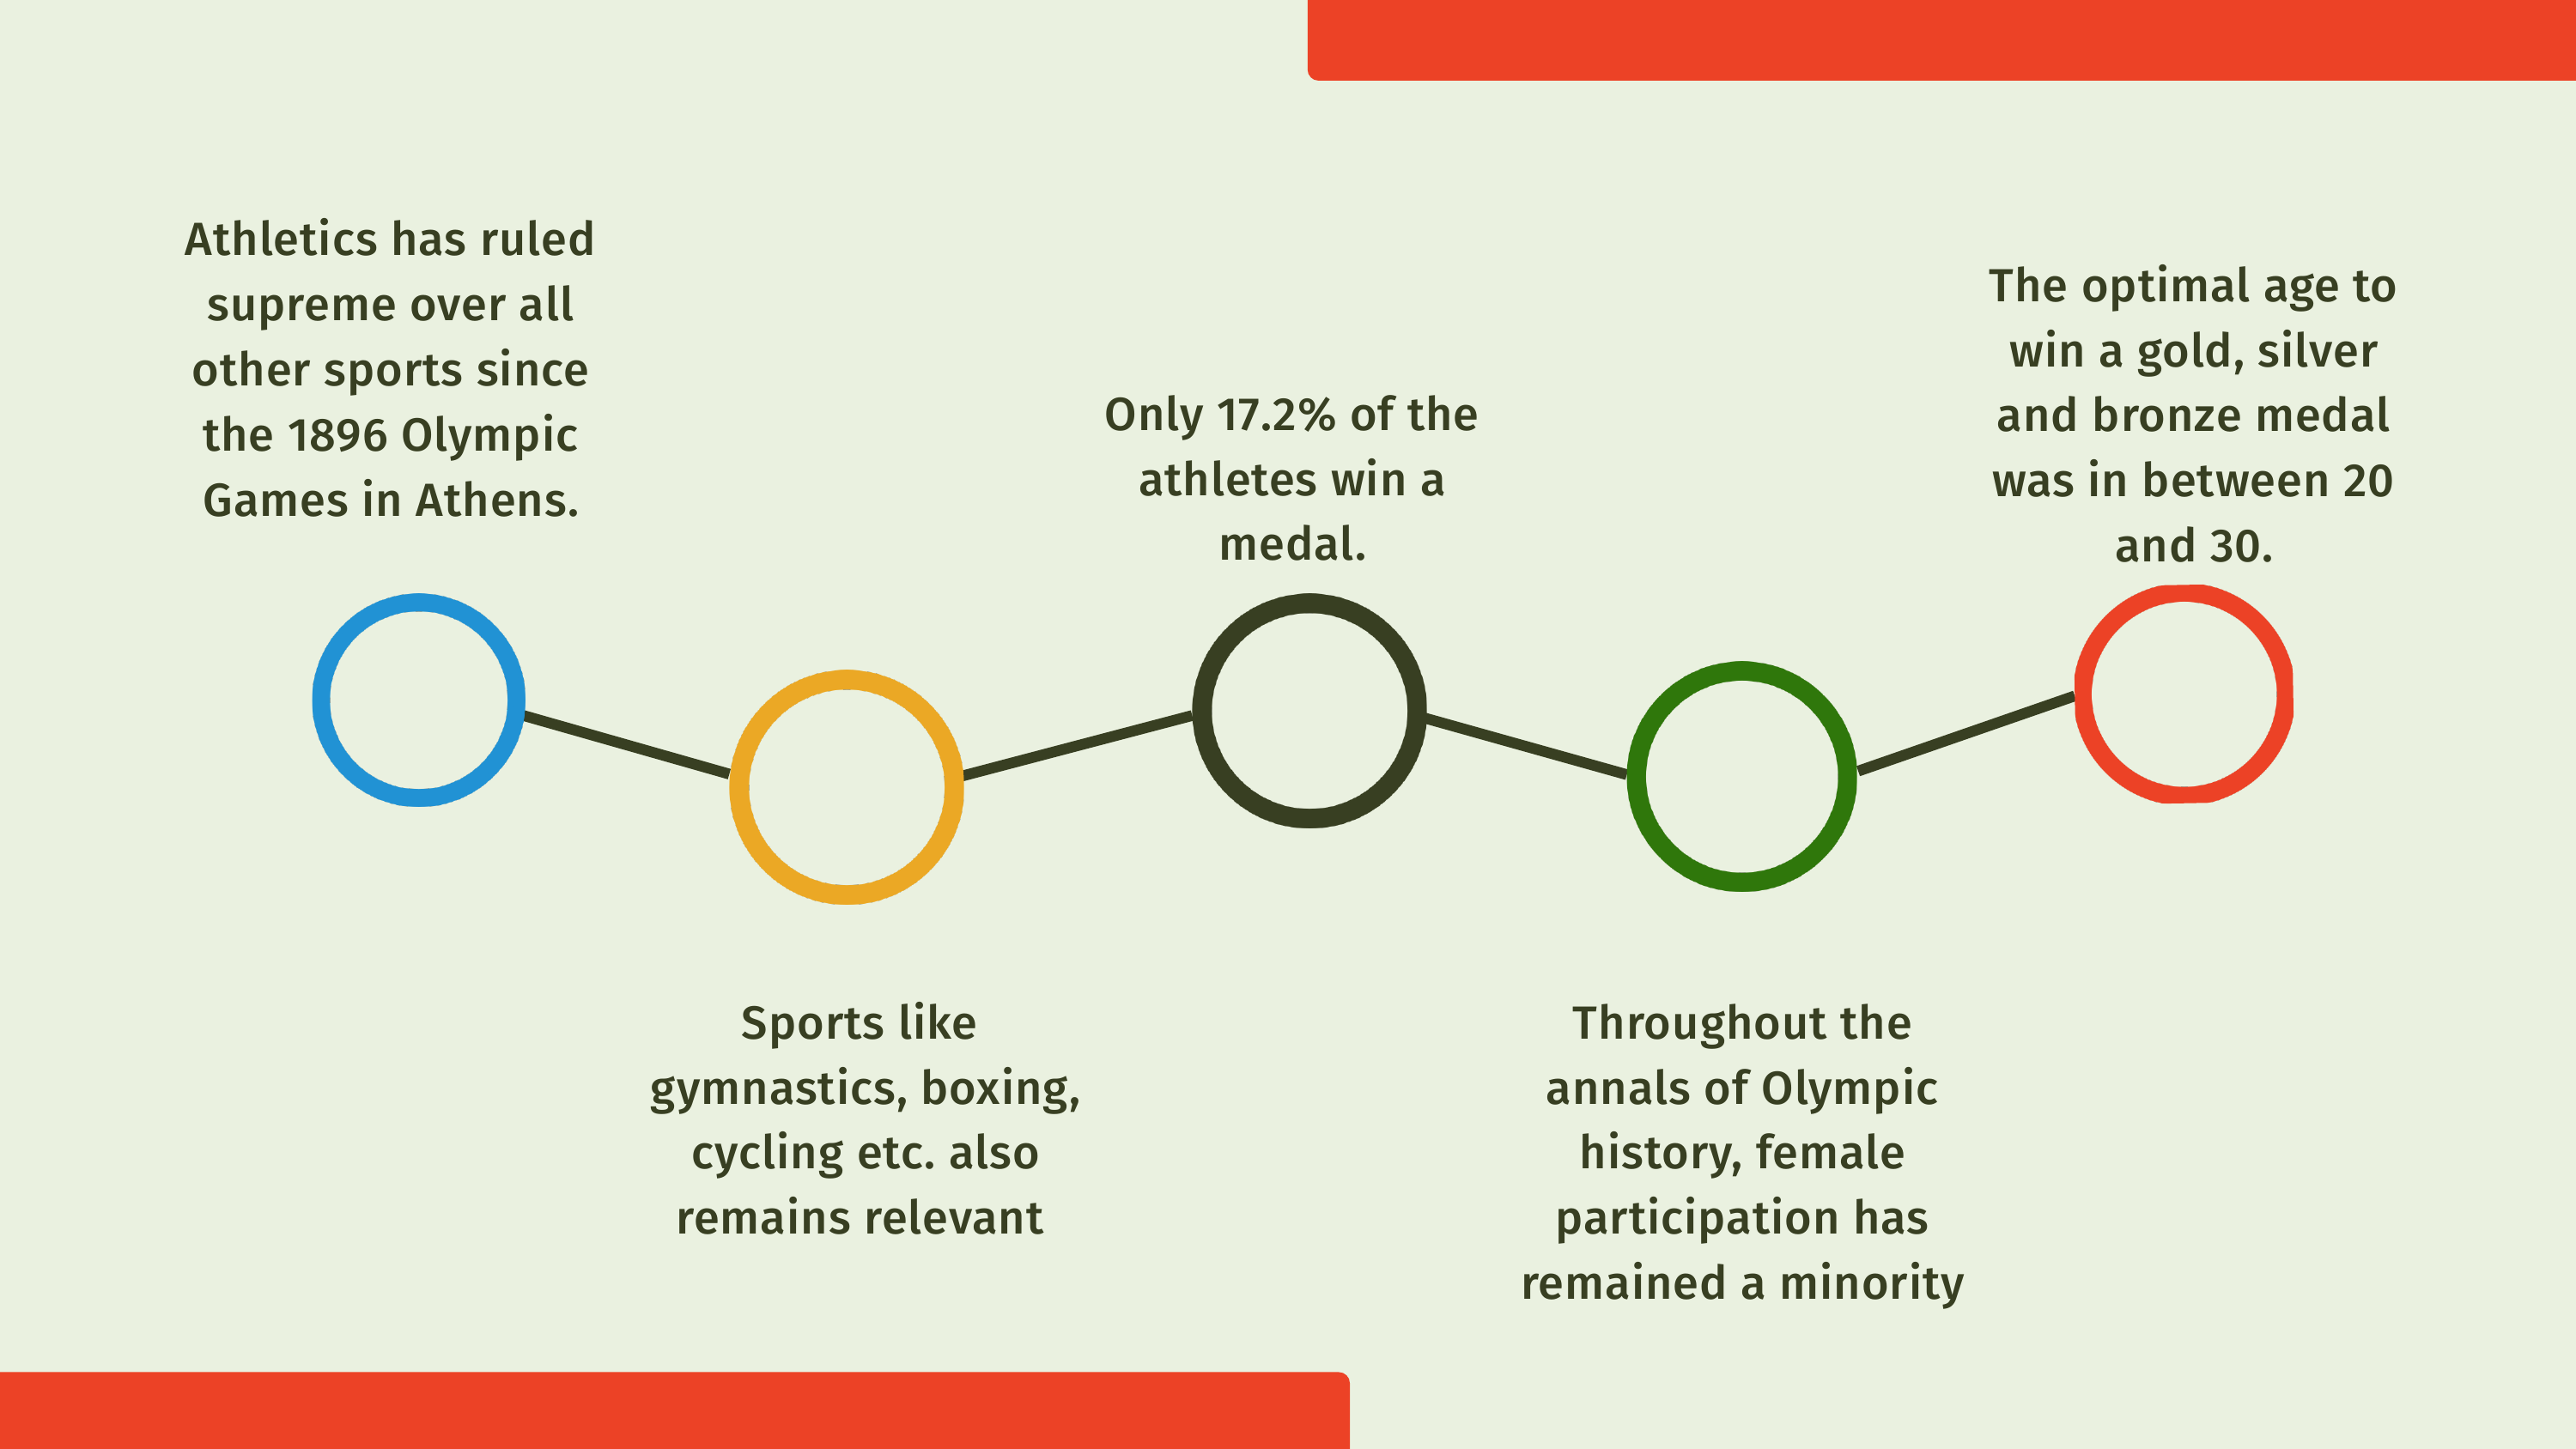

Athletics has ruled supreme over all other sports since the 1896 Olympic Games in Athens.
The optimal age to win a gold, silver and bronze medal was in between 20 and 30.
Only 17.2% of the athletes win a medal.

Sports like  gymnastics, boxing, cycling etc. also remains relevant
Throughout the annals of Olympic history, female participation has remained a minority